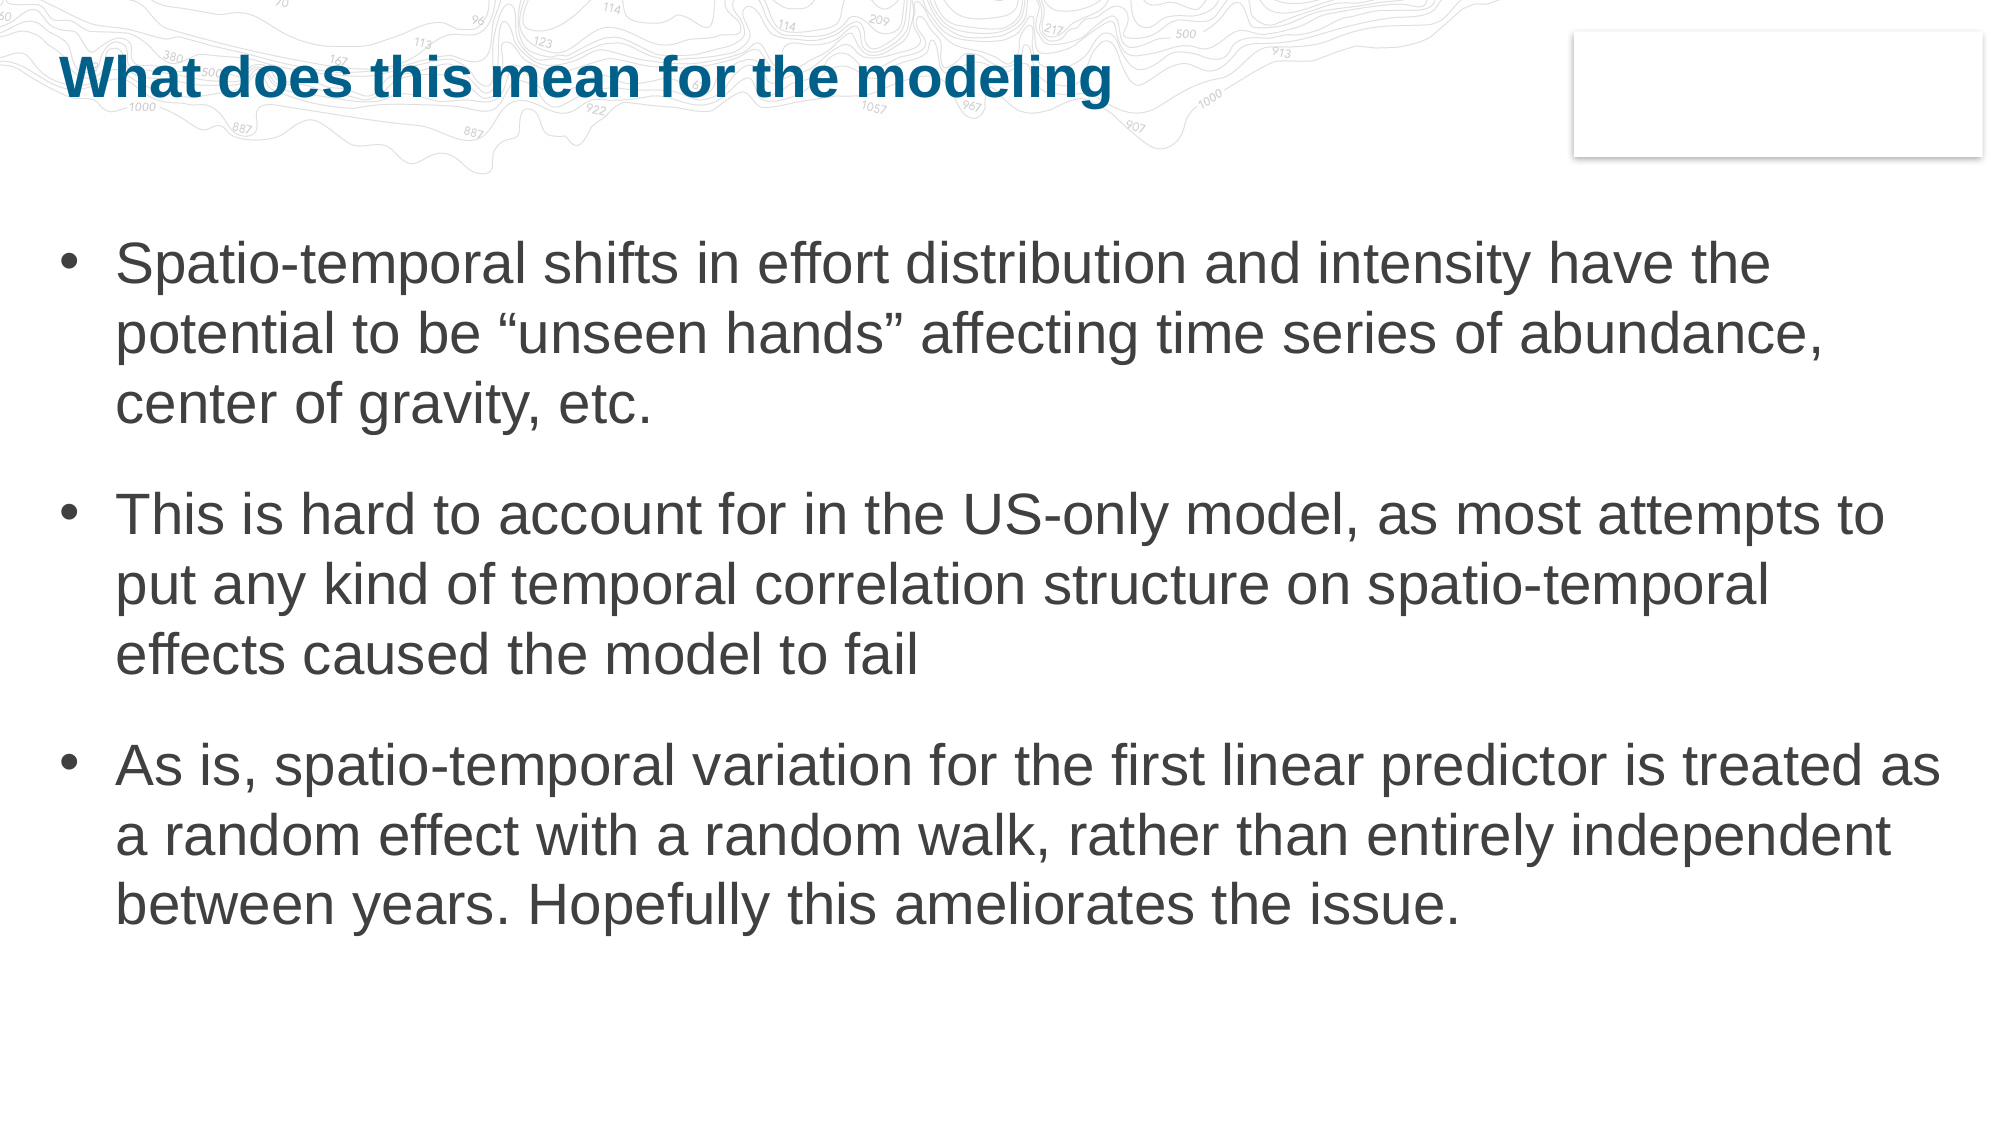

# What does this mean for the modeling

Spatio-temporal shifts in effort distribution and intensity have the potential to be “unseen hands” affecting time series of abundance, center of gravity, etc.

This is hard to account for in the US-only model, as most attempts to put any kind of temporal correlation structure on spatio-temporal effects caused the model to fail

As is, spatio-temporal variation for the first linear predictor is treated as a random effect with a random walk, rather than entirely independent between years. Hopefully this ameliorates the issue.